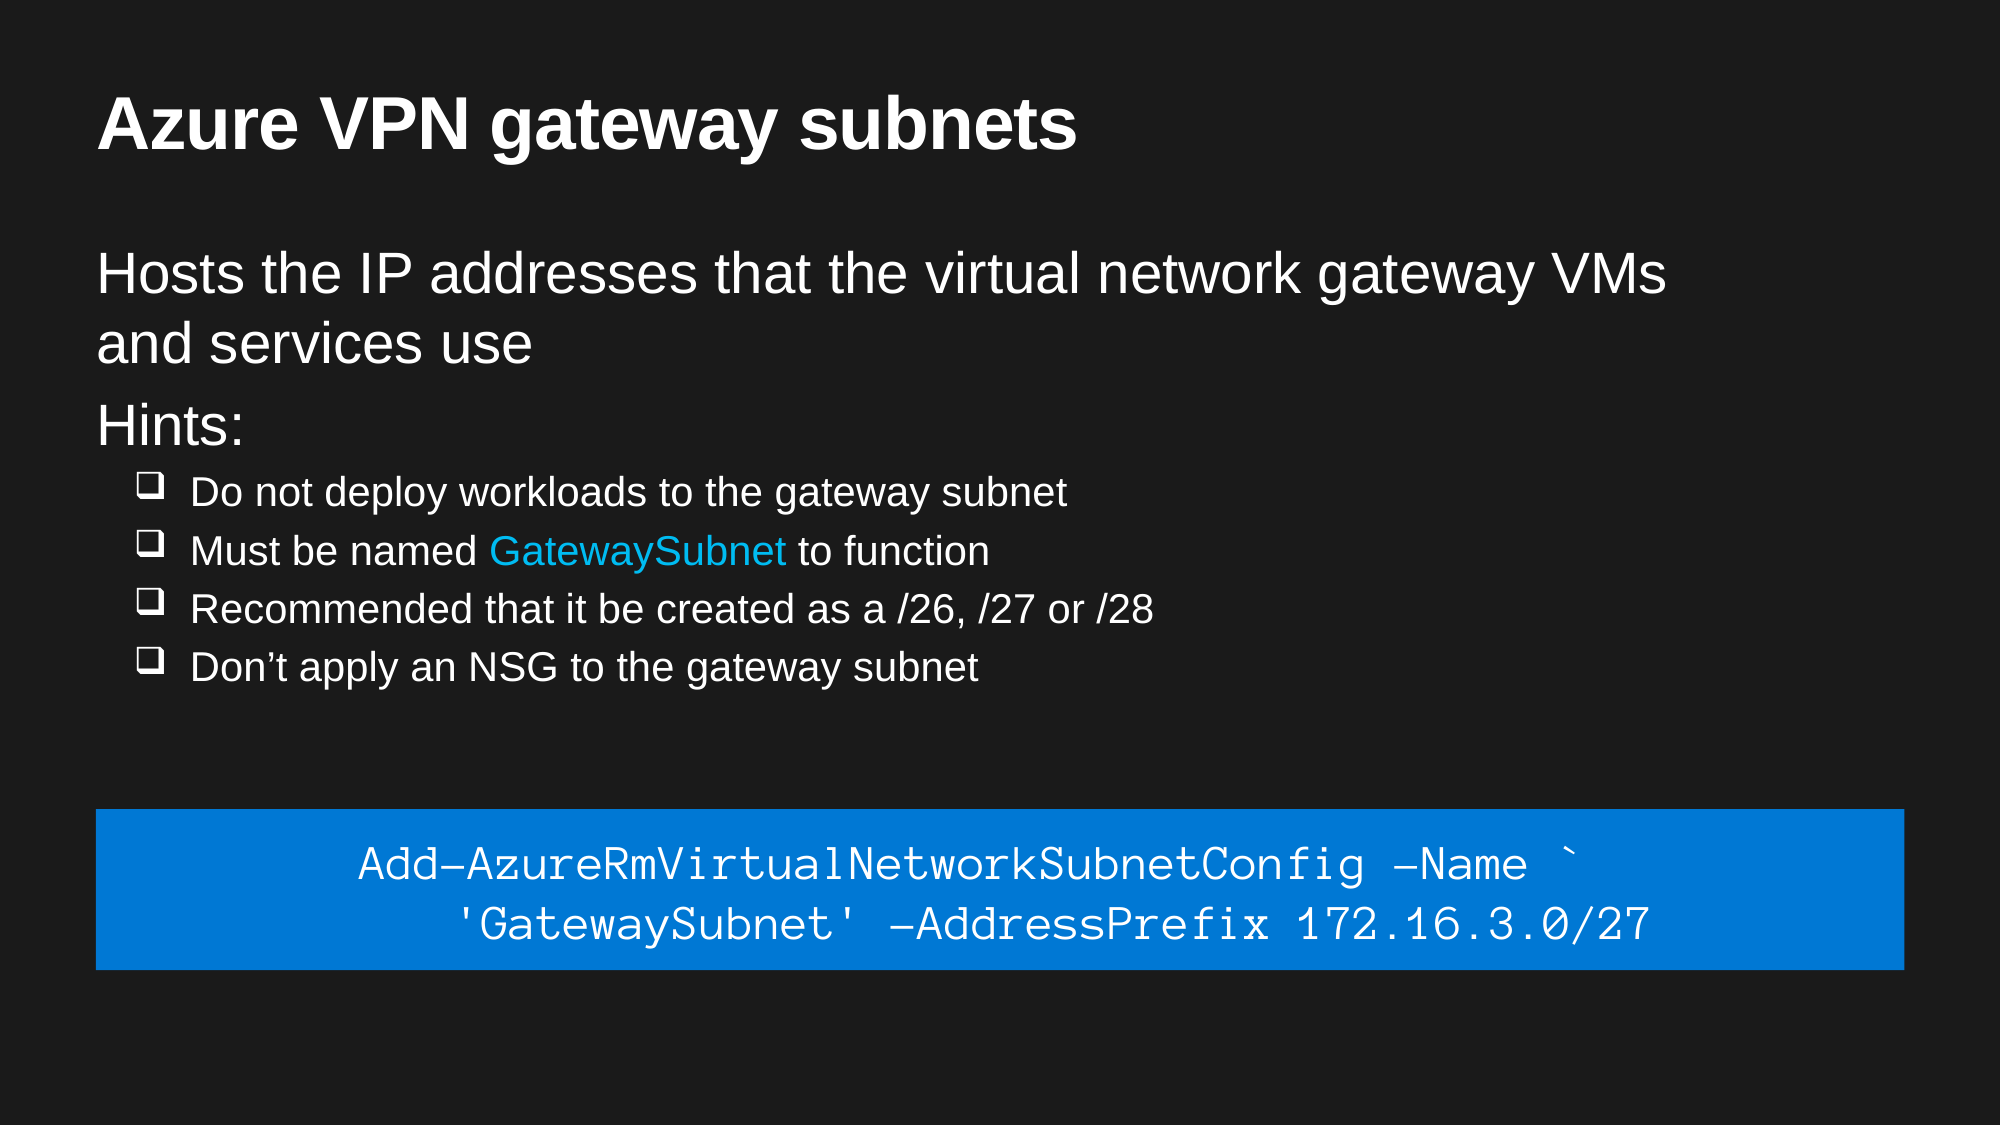

# Azure VPN gateway subnets
Hosts the IP addresses that the virtual network gateway VMs
and services use
Hints:
Do not deploy workloads to the gateway subnet
Must be named GatewaySubnet to function
Recommended that it be created as a /26, /27 or /28
Don’t apply an NSG to the gateway subnet
Add-AzureRmVirtualNetworkSubnetConfig –Name `
    'GatewaySubnet' -AddressPrefix 172.16.3.0/27